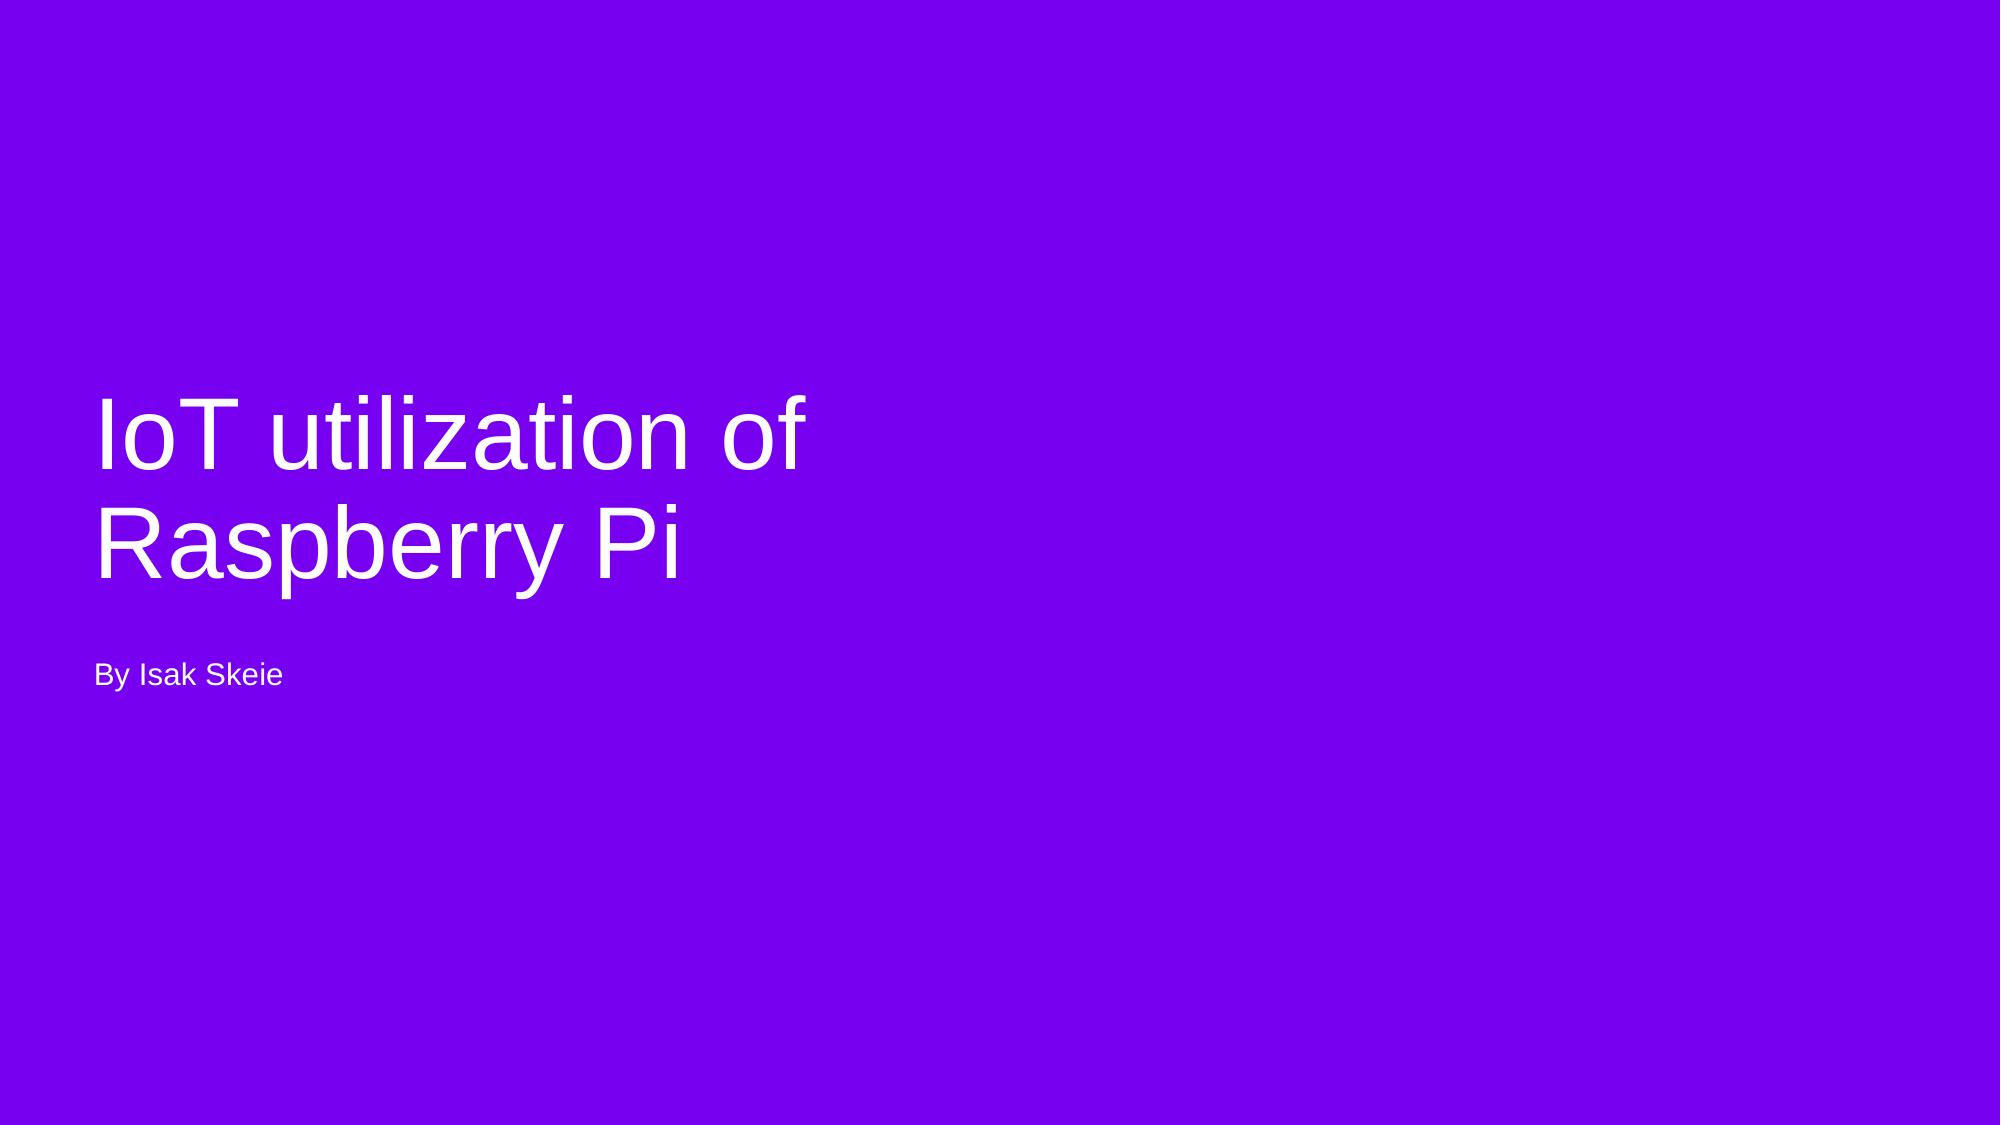

1

# IoT utilization of Raspberry Pi

By Isak Skeie